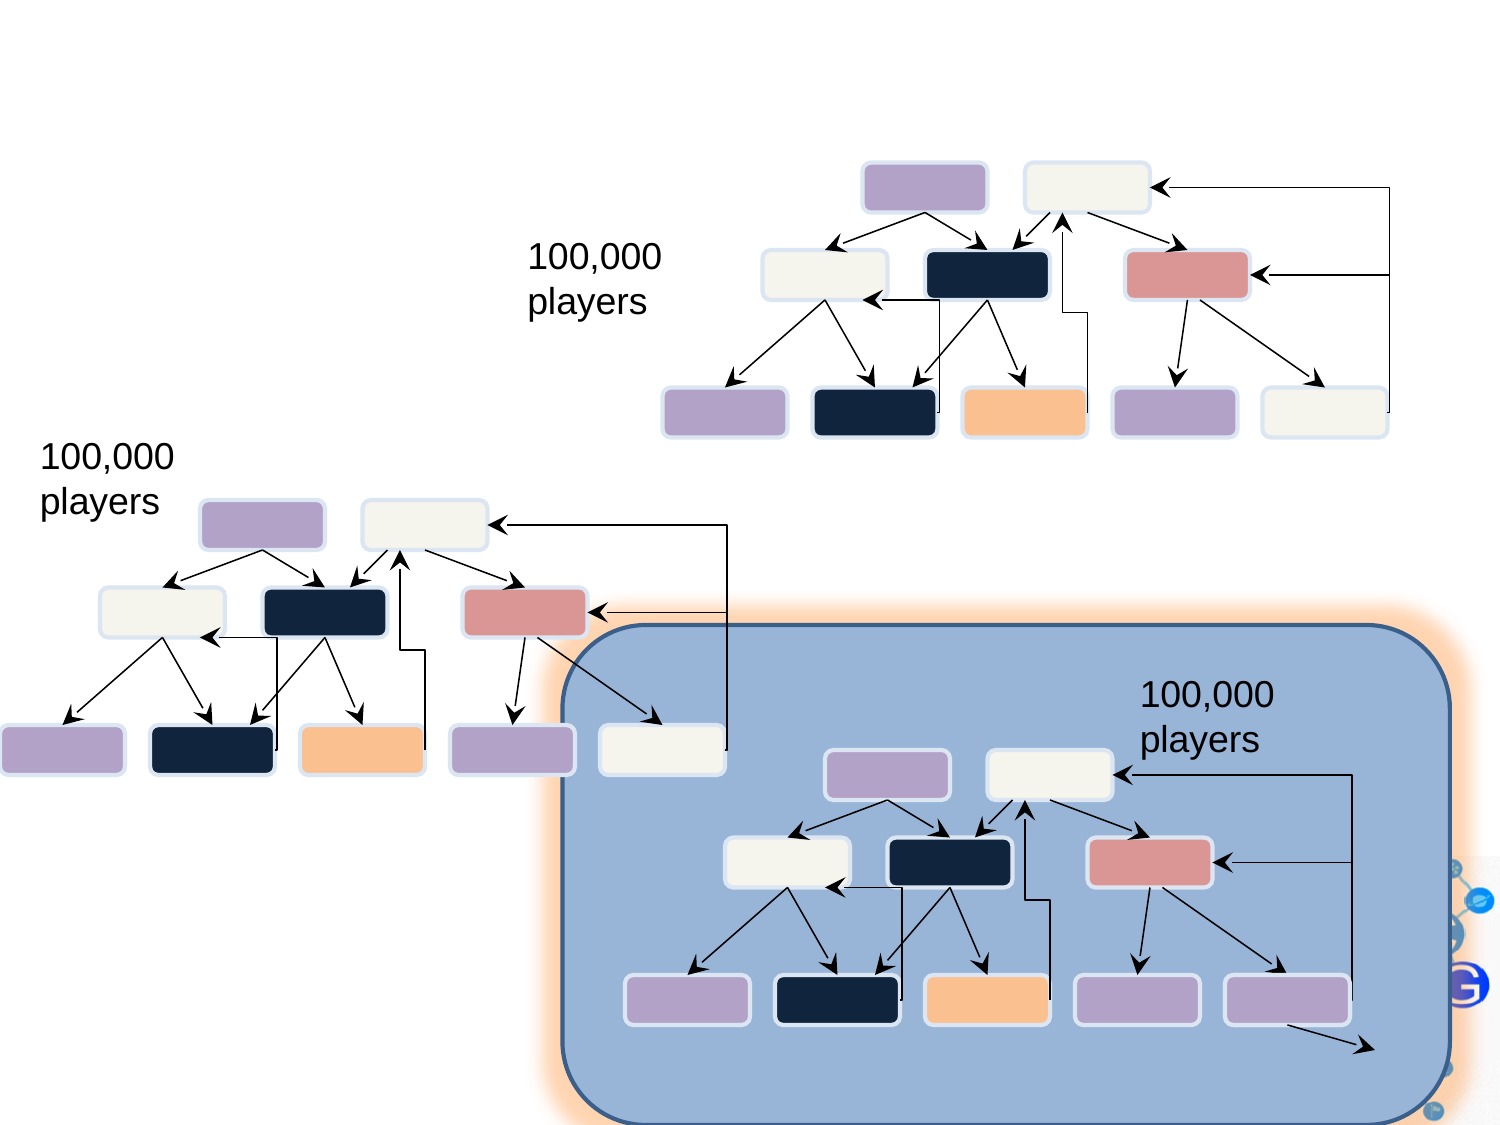

#

100,000 players

100,000 players

100,000 players